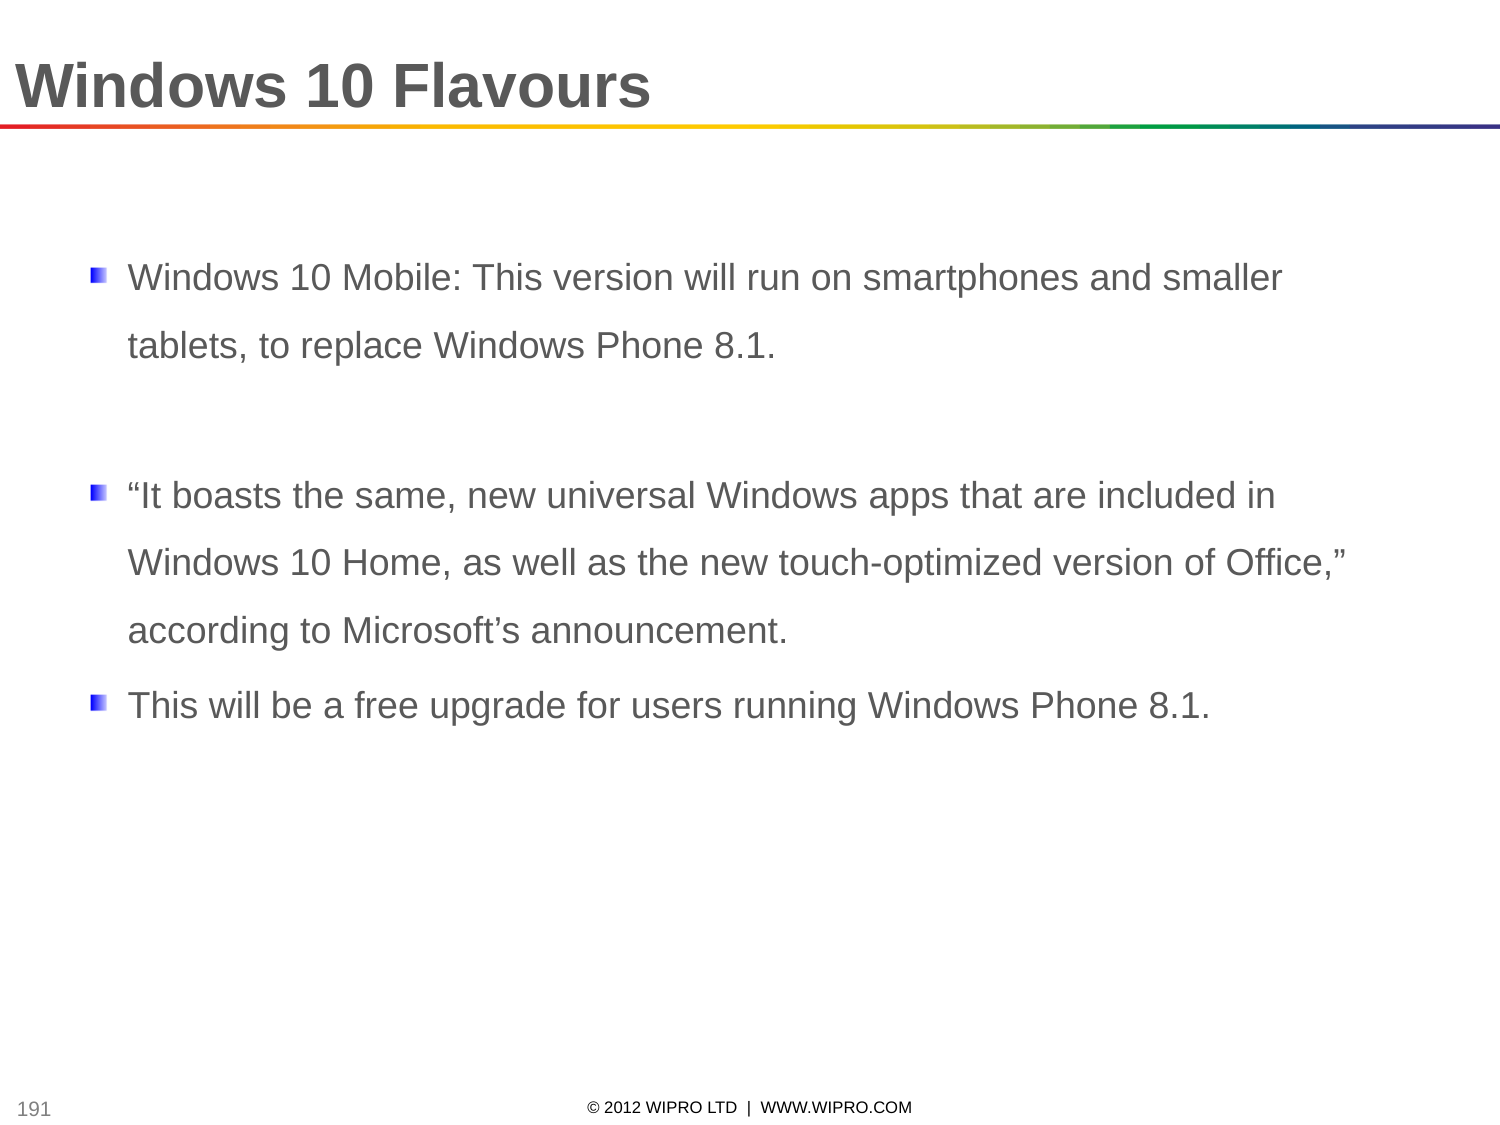

Windows 10 Flavours
Windows 10 Mobile: This version will run on smartphones and smaller tablets, to replace Windows Phone 8.1.

“It boasts the same, new universal Windows apps that are included in Windows 10 Home, as well as the new touch-optimized version of Office,” according to Microsoft’s announcement.
This will be a free upgrade for users running Windows Phone 8.1.